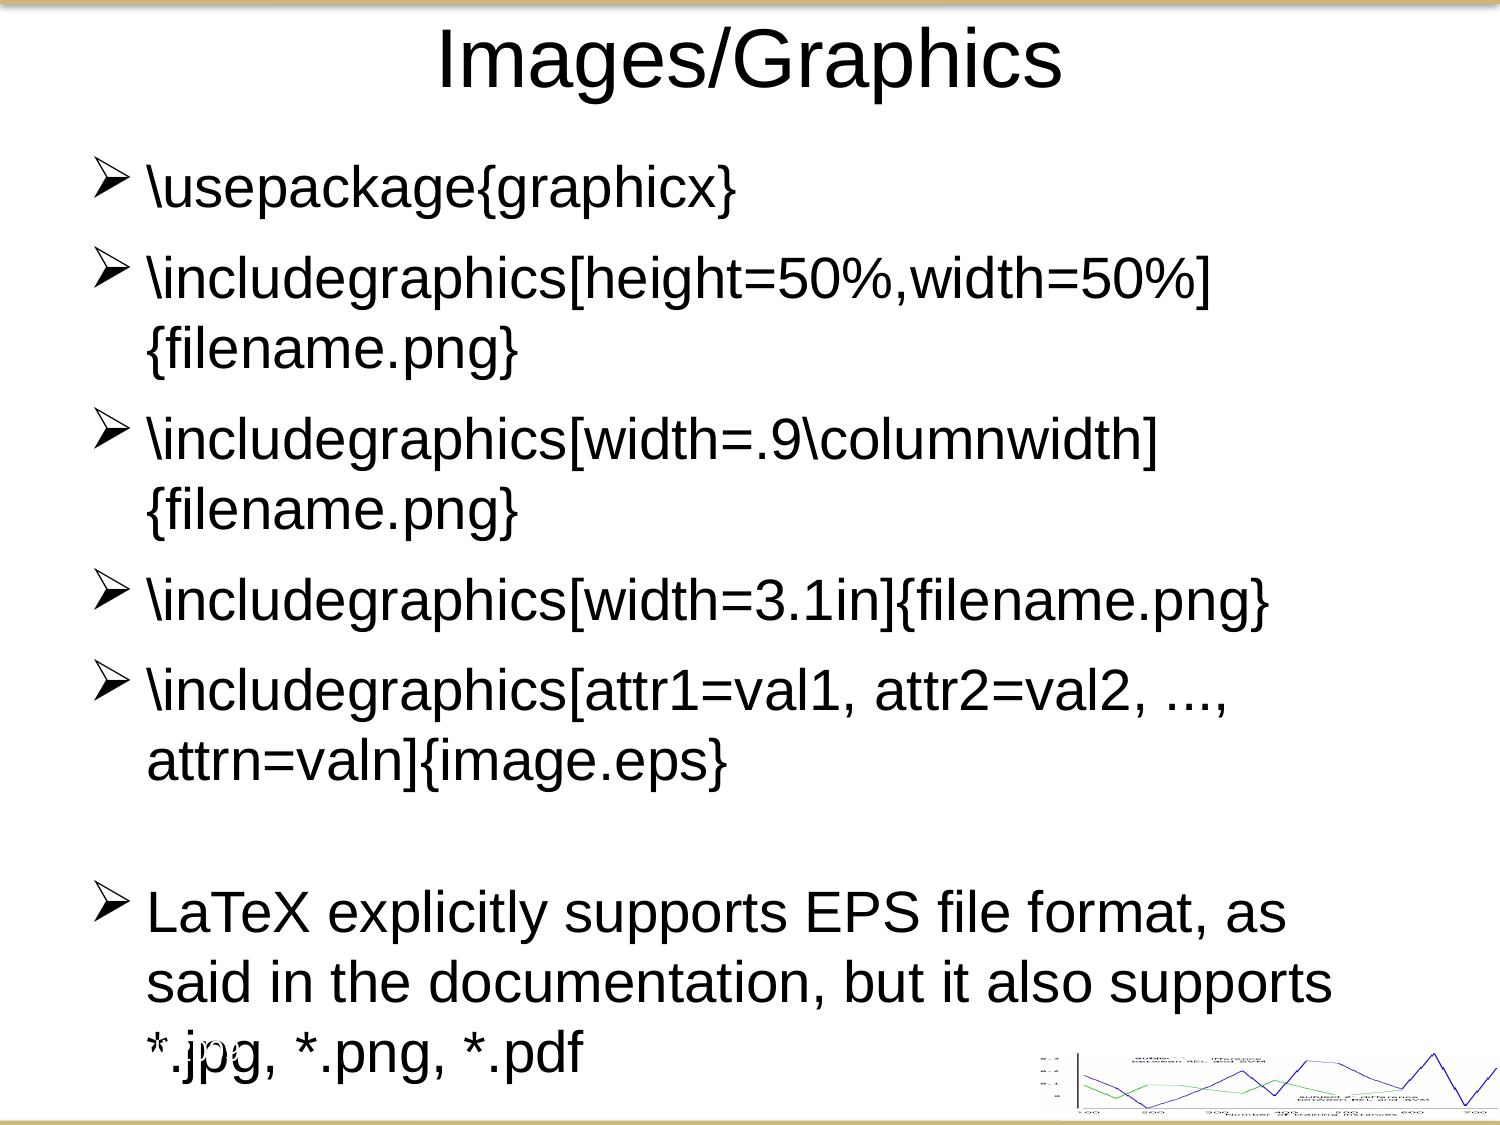

Images/Graphics
\usepackage{graphicx}
\includegraphics[height=50%,width=50%]{filename.png}
\includegraphics[width=.9\columnwidth]{filename.png}
\includegraphics[width=3.1in]{filename.png}
\includegraphics[attr1=val1, attr2=val2, ..., attrn=valn]{image.eps}
LaTeX explicitly supports EPS file format, as said in the documentation, but it also supports
*.jpg, *.png, *.pdf

692
CS 173 Fall 2009